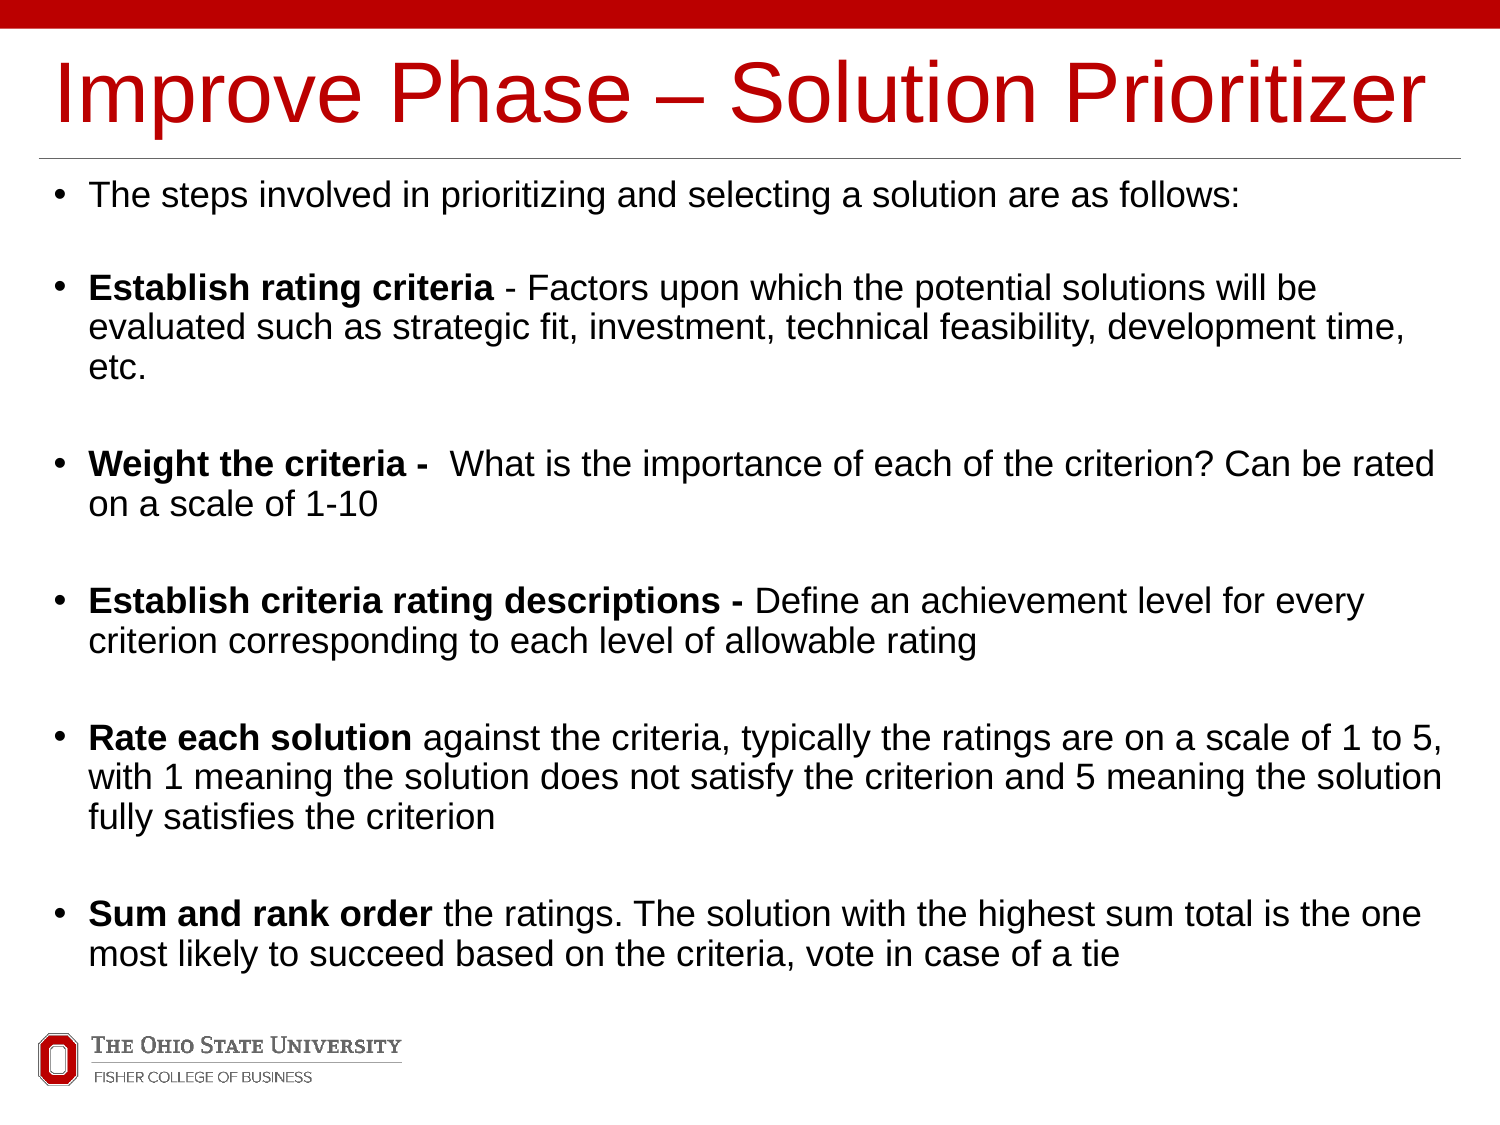

# Improve Phase – Solution Prioritizer
The steps involved in prioritizing and selecting a solution are as follows:
Establish rating criteria - Factors upon which the potential solutions will be evaluated such as strategic fit, investment, technical feasibility, development time, etc.

Weight the criteria -  What is the importance of each of the criterion? Can be rated on a scale of 1-10

Establish criteria rating descriptions - Define an achievement level for every criterion corresponding to each level of allowable rating

Rate each solution against the criteria, typically the ratings are on a scale of 1 to 5, with 1 meaning the solution does not satisfy the criterion and 5 meaning the solution fully satisfies the criterion

Sum and rank order the ratings. The solution with the highest sum total is the one most likely to succeed based on the criteria, vote in case of a tie